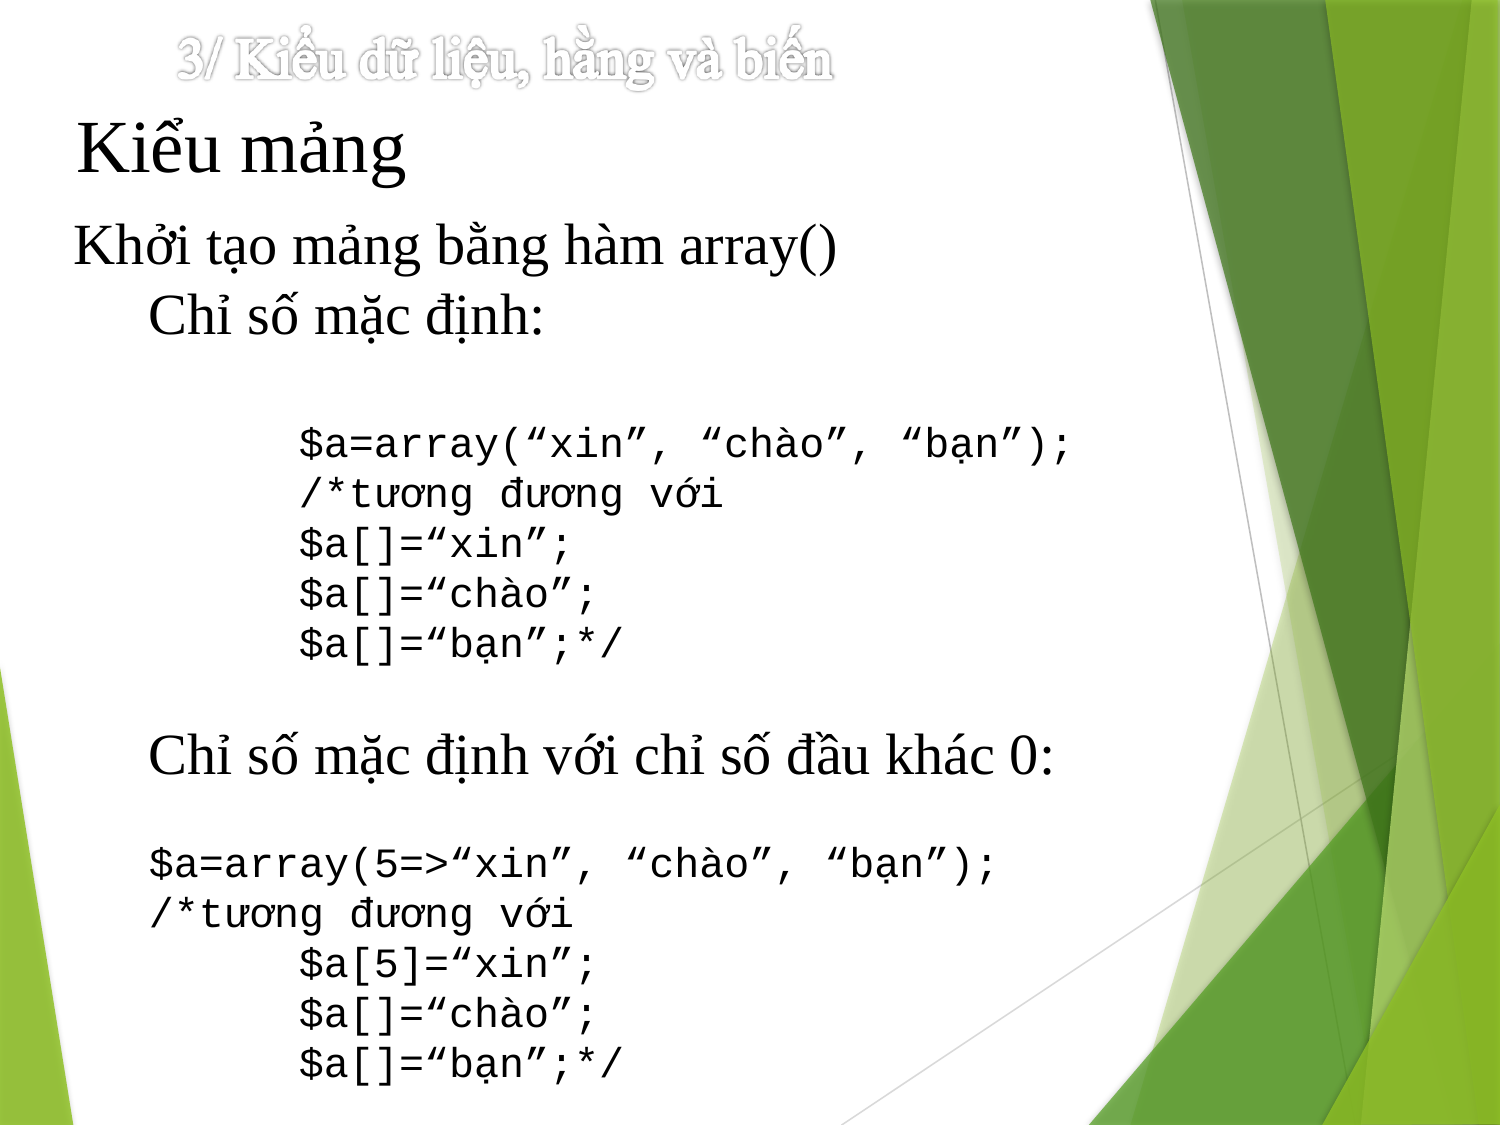

# Kiểu mảng
Khởi tạo mảng bằng hàm array()
Chỉ số mặc định:

	$a=array(“xin”, “chào”, “bạn”);
	/*tương đương với
	$a[]=“xin”;
	$a[]=“chào”;
	$a[]=“bạn”;*/

Chỉ số mặc định với chỉ số đầu khác 0:

$a=array(5=>“xin”, “chào”, “bạn”);
/*tương đương với
	$a[5]=“xin”;
	$a[]=“chào”;
	$a[]=“bạn”;*/